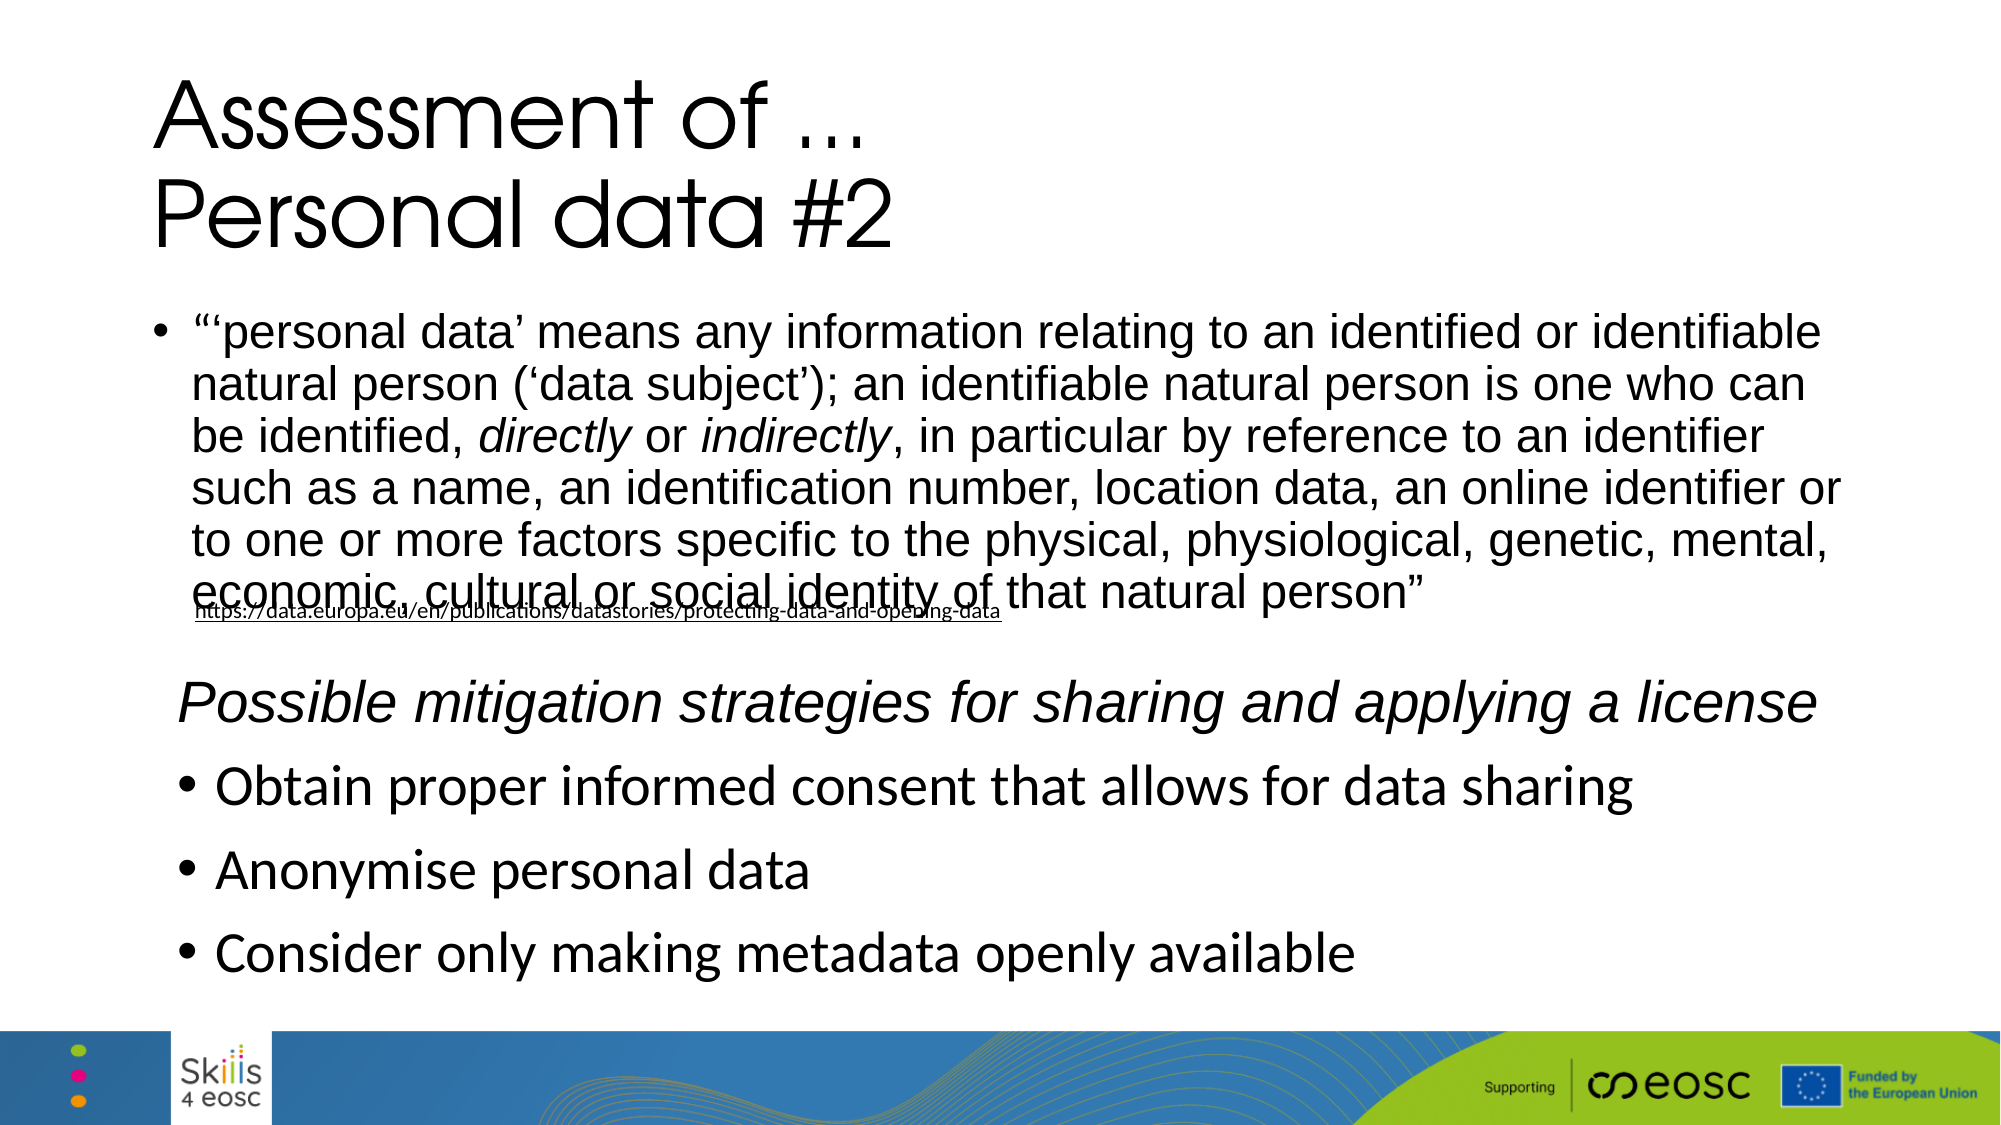

# Assessment of ... Personal data #2
“‘personal data’ means any information relating to an identified or identifiable natural person (‘data subject’); an identifiable natural person is one who can be identified, directly or indirectly, in particular by reference to an identifier such as a name, an identification number, location data, an online identifier or to one or more factors specific to the physical, physiological, genetic, mental, economic, cultural or social identity of that natural person”
https://data.europa.eu/en/publications/datastories/protecting-data-and-opening-data
Possible mitigation strategies for sharing and applying a license
Obtain proper informed consent that allows for data sharing
Anonymise personal data
Consider only making metadata openly available